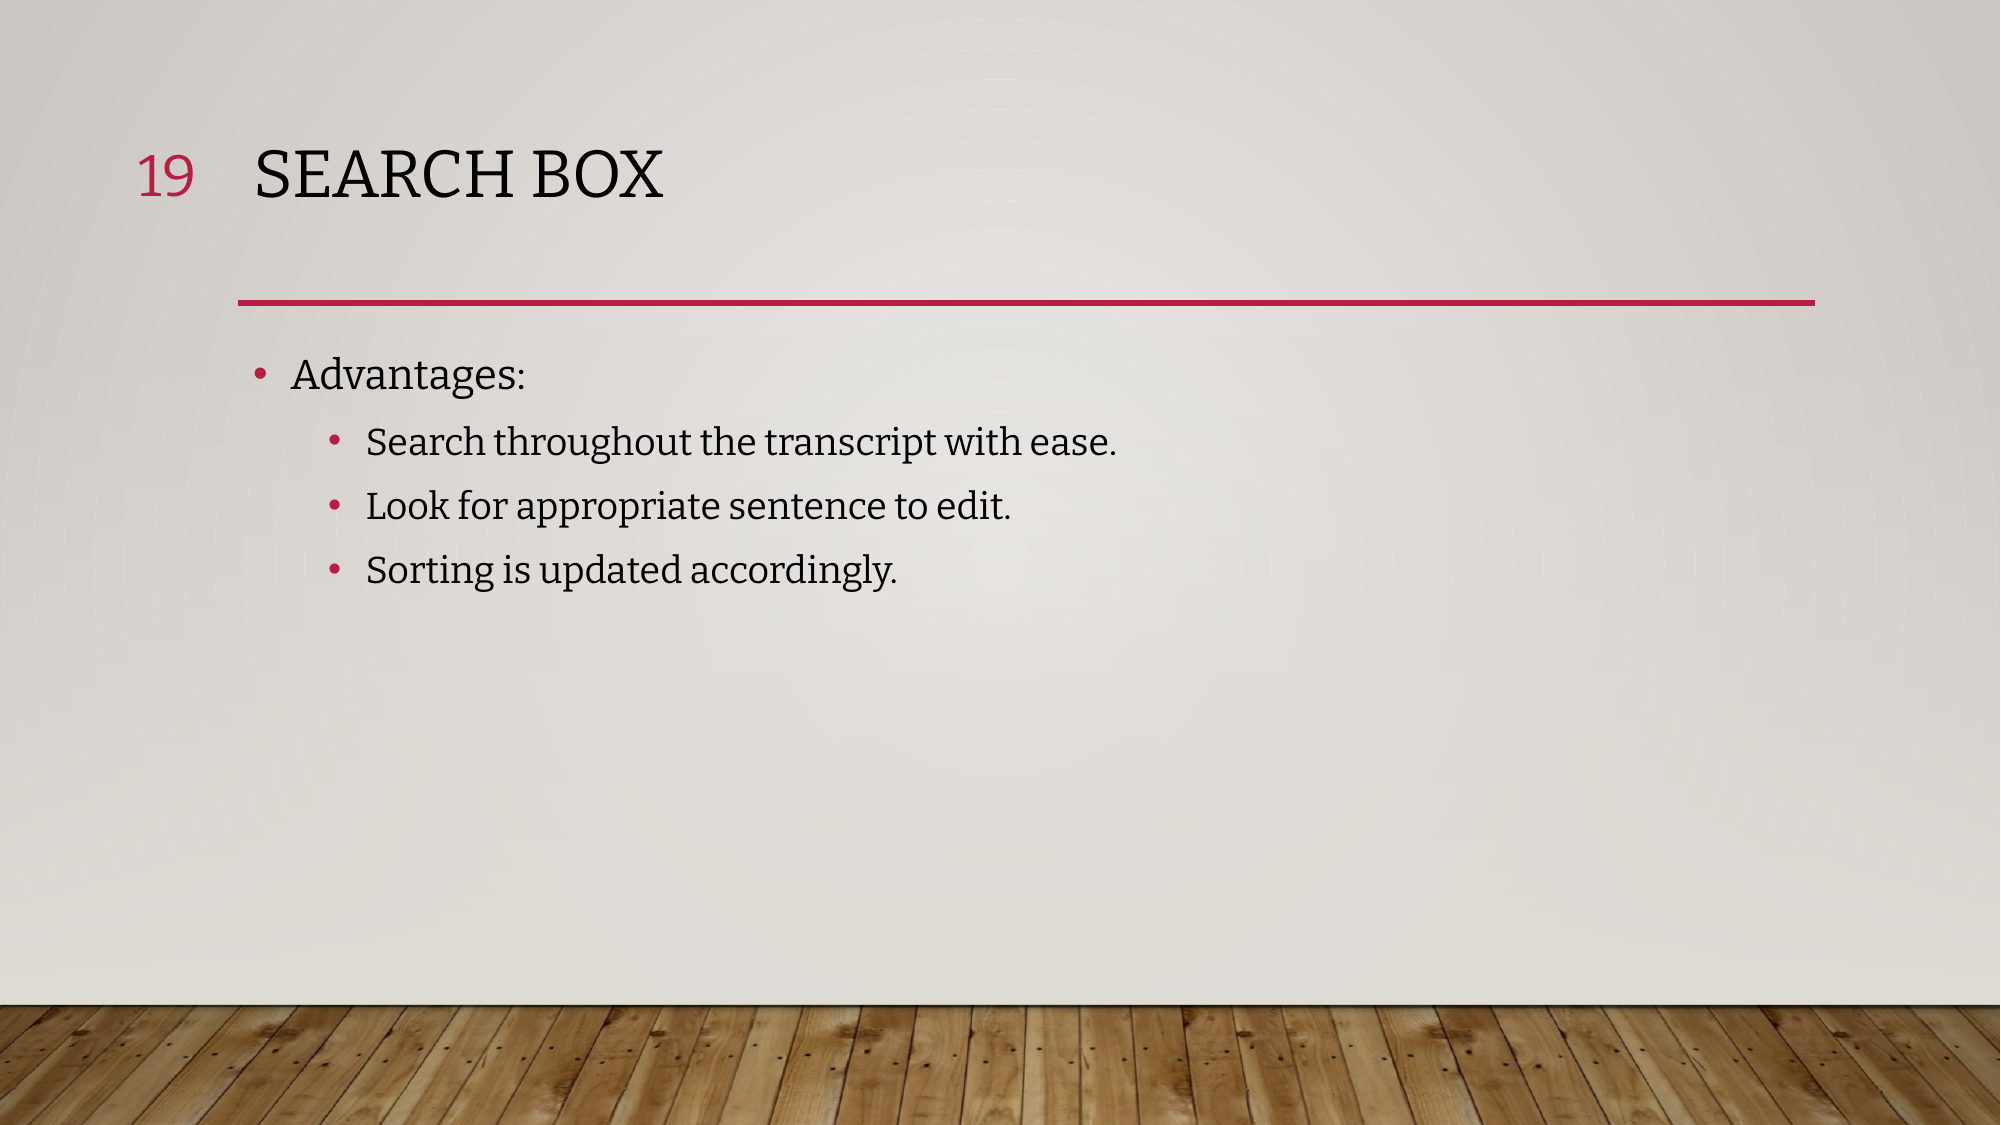

19
# SEARCH BOX
Advantages:
Search throughout the transcript with ease.
Look for appropriate sentence to edit.
Sorting is updated accordingly.